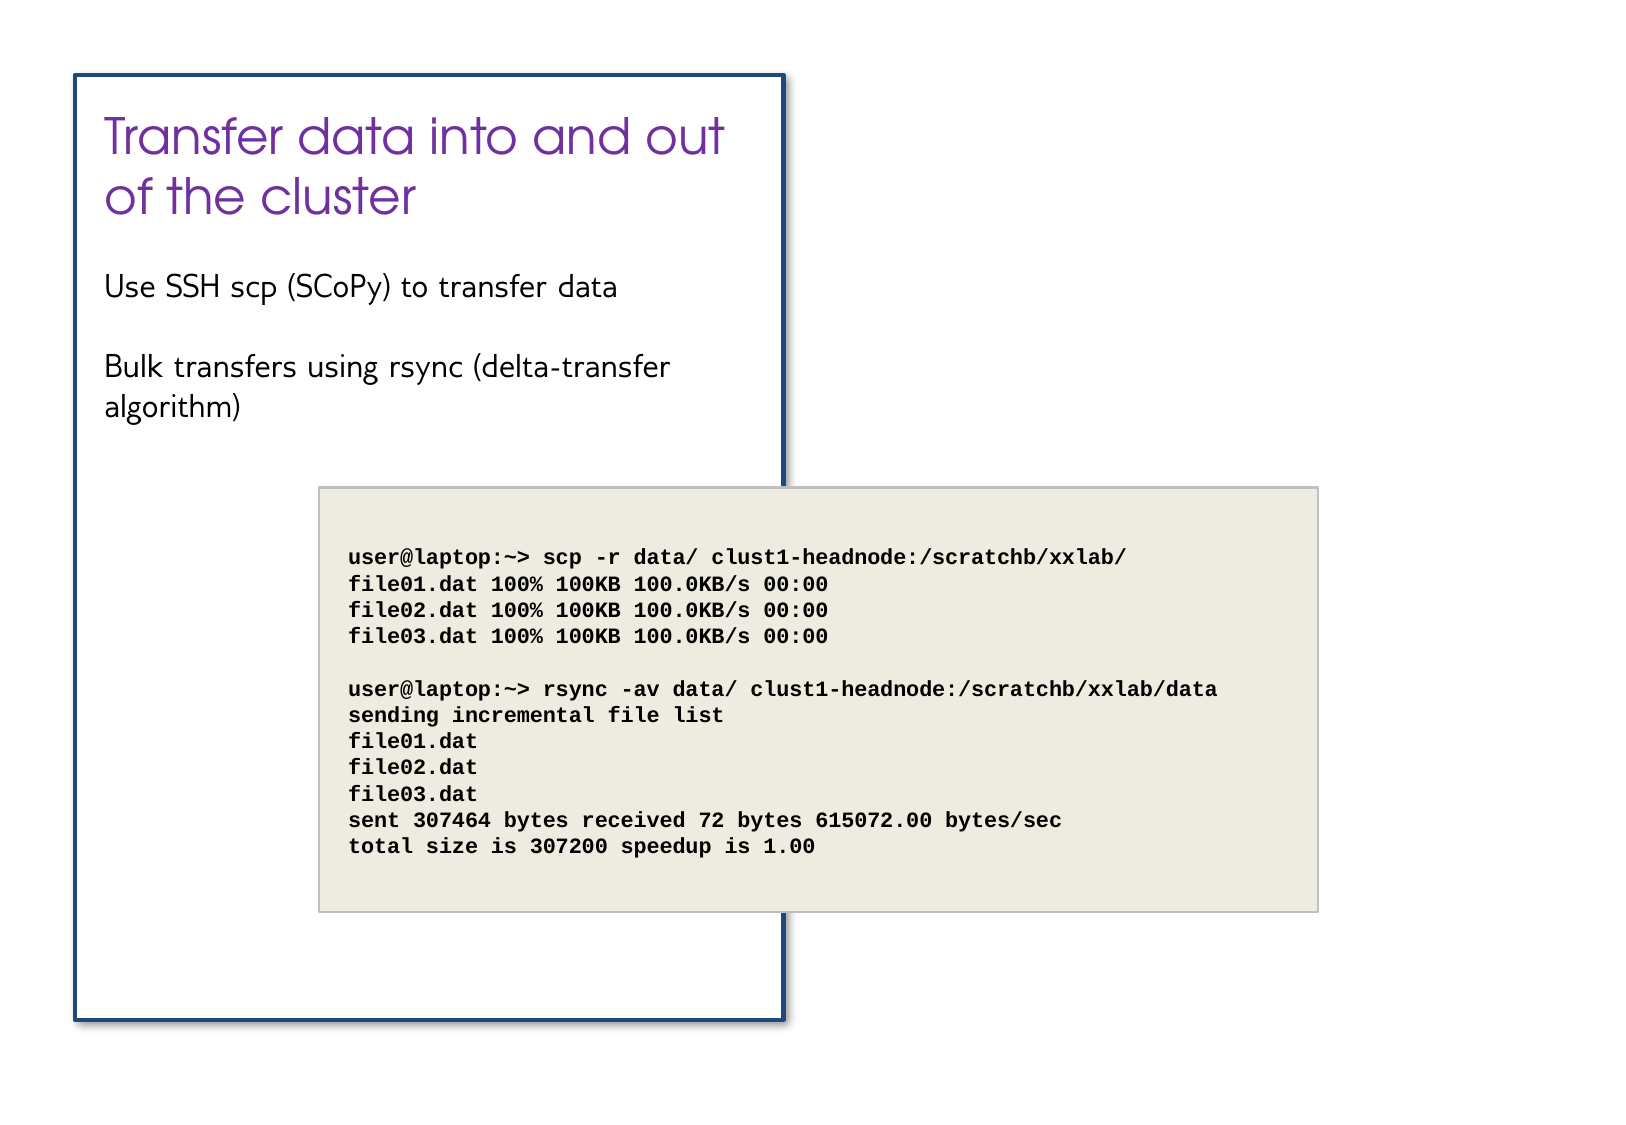

Transfer data into and out of the cluster

Use SSH scp (SCoPy) to transfer data

Bulk transfers using rsync (delta-transfer algorithm)

user@laptop:~> scp -r data/ clust1-headnode:/scratchb/xxlab/
file01.dat 100% 100KB 100.0KB/s 00:00
file02.dat 100% 100KB 100.0KB/s 00:00
file03.dat 100% 100KB 100.0KB/s 00:00

user@laptop:~> rsync -av data/ clust1-headnode:/scratchb/xxlab/data
sending incremental file list
file01.dat
file02.dat
file03.dat
sent 307464 bytes received 72 bytes 615072.00 bytes/sec
total size is 307200 speedup is 1.00